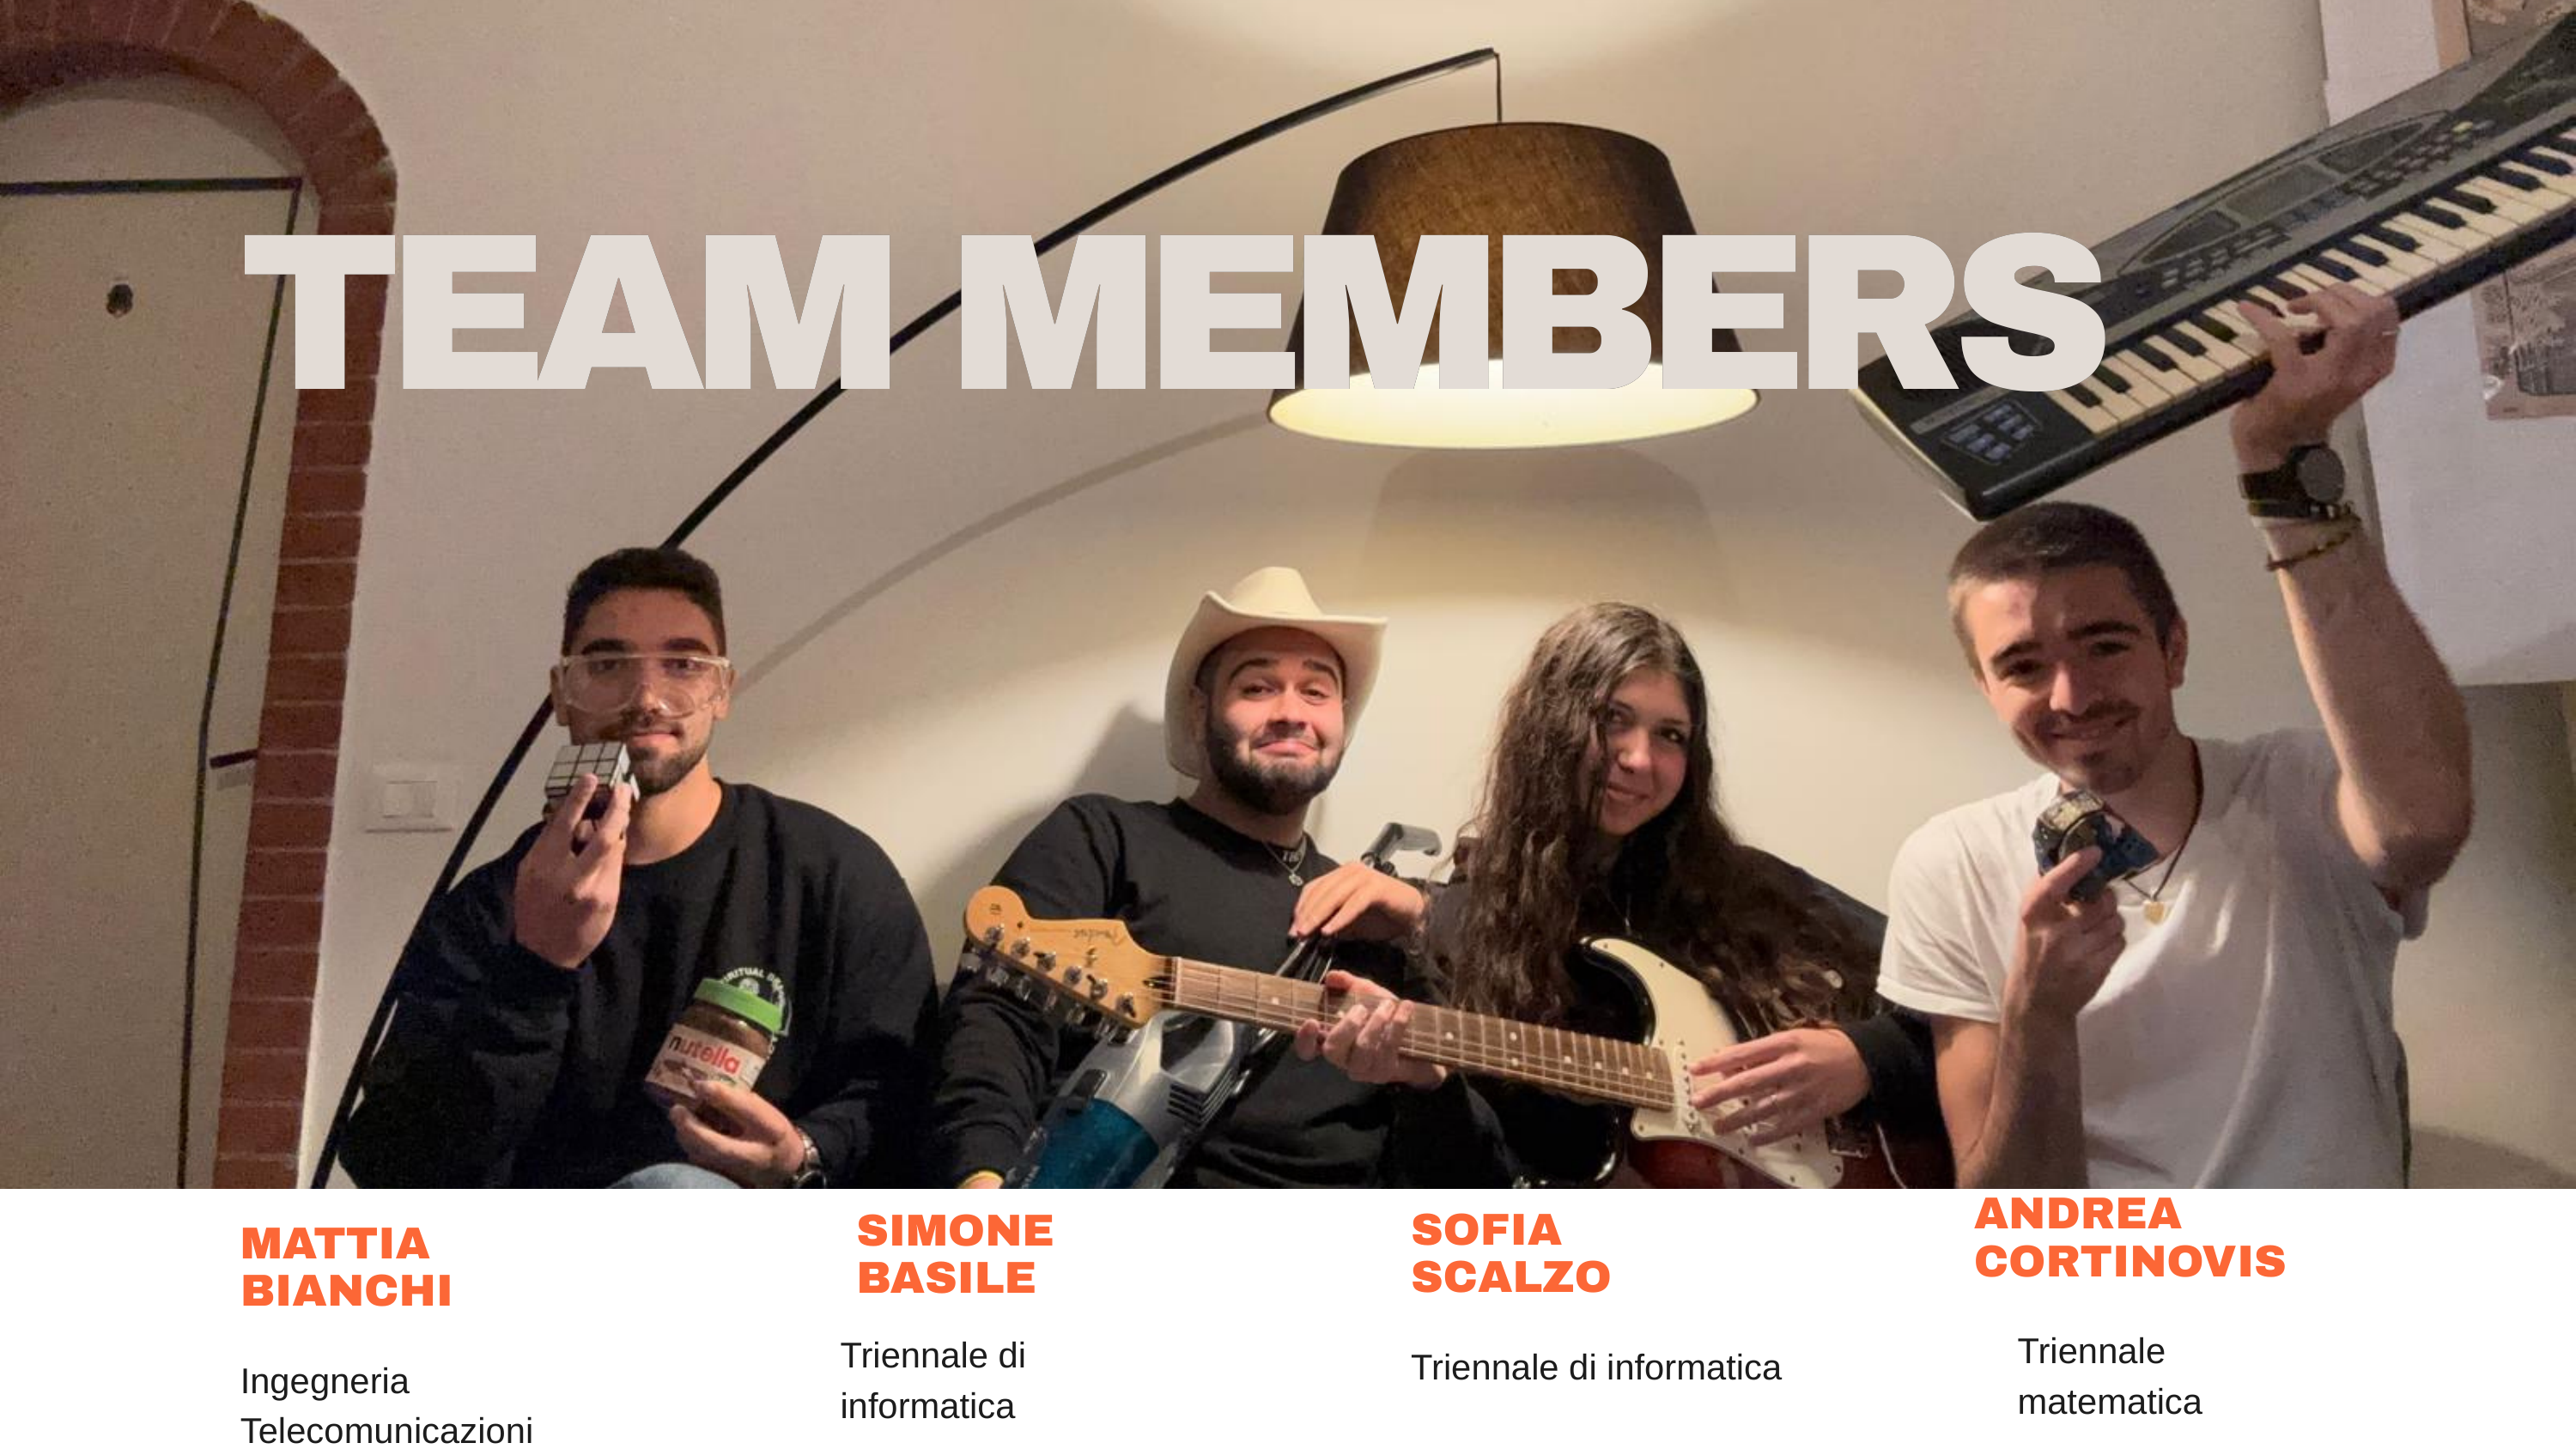

TEAM MEMBERS
TEAM MEMBERS
ANDREA CORTINOVIS
Triennale matematica
SOFIA SCALZO
Triennale di informatica
SIMONE BASILE
MATTIA BIANCHI
Ingegneria Telecomunicazioni
Triennale di informatica